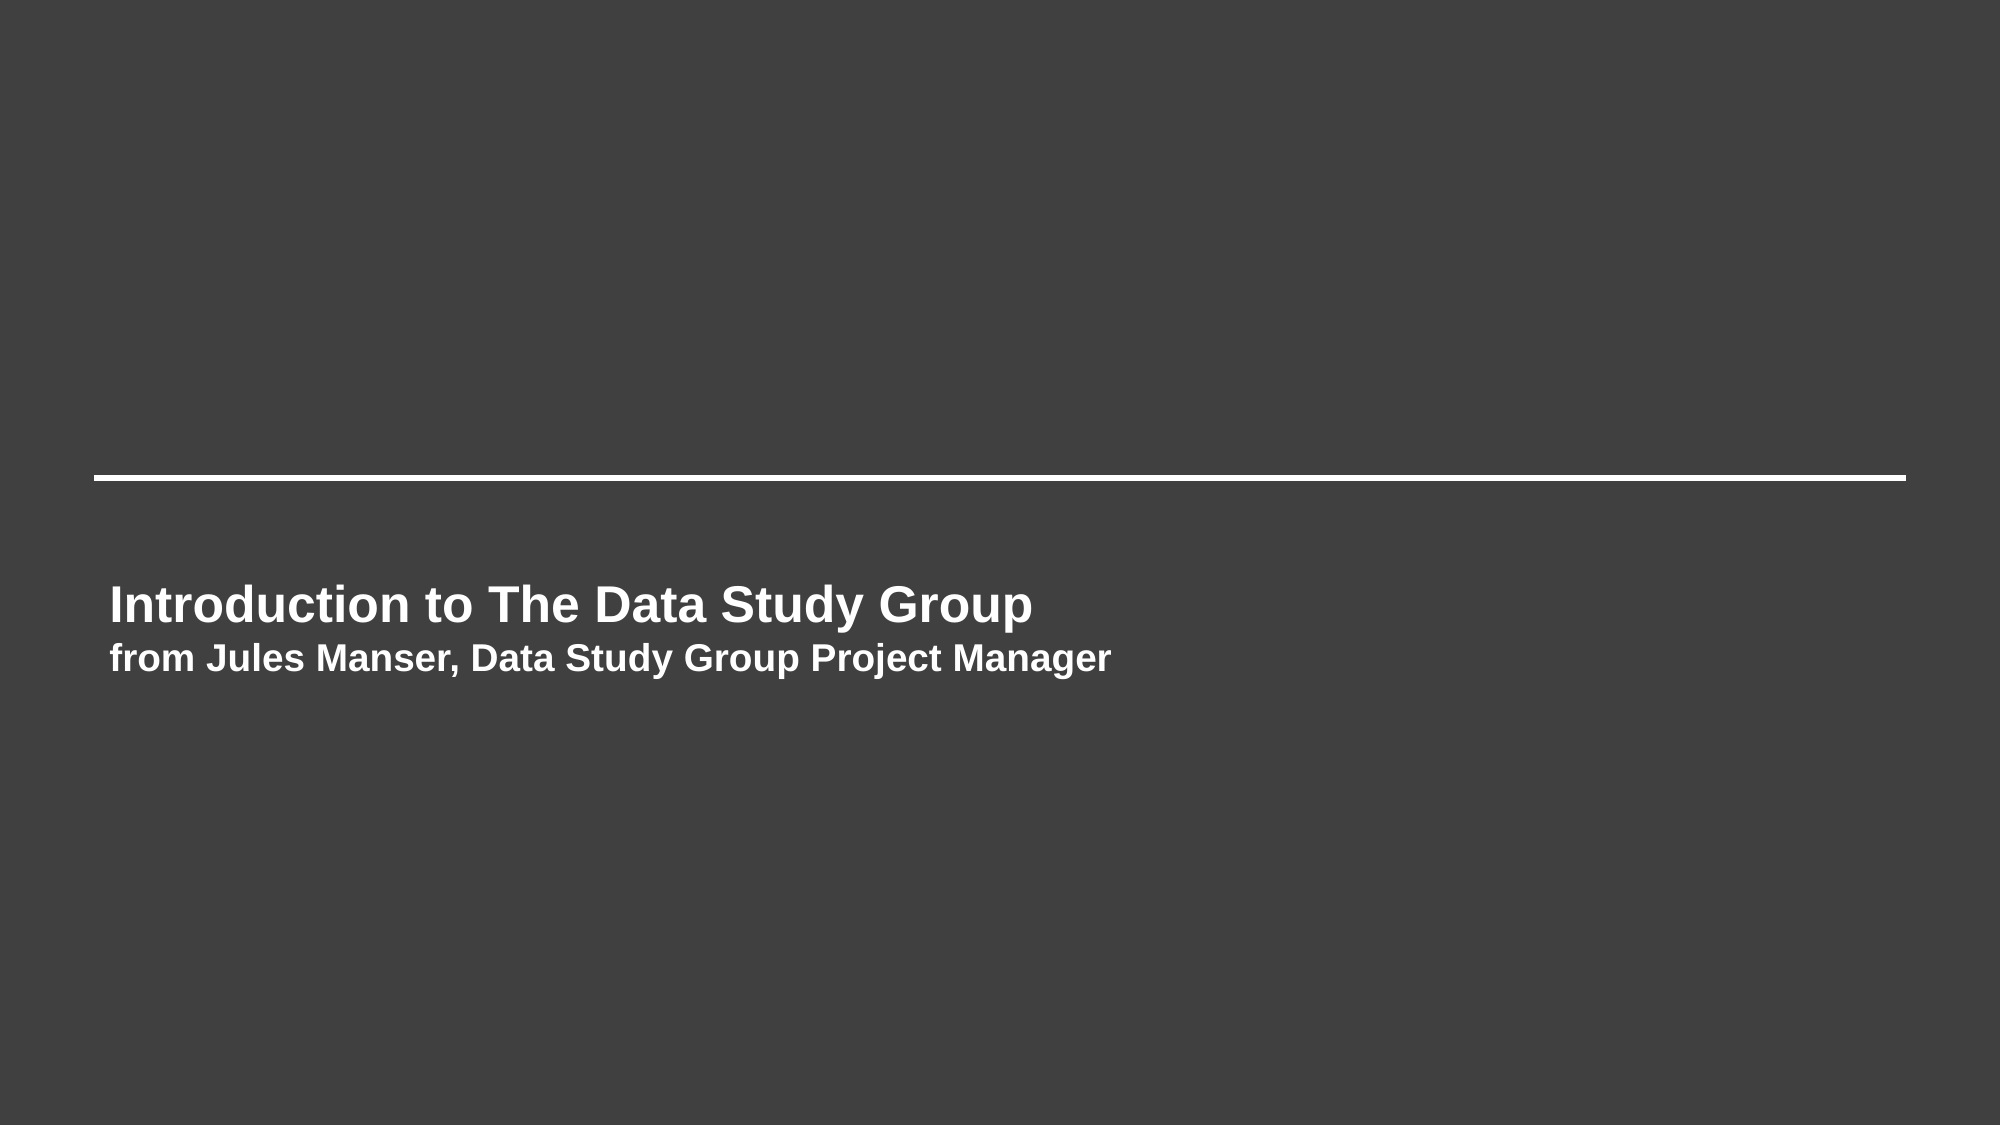

# Introduction to The Data Study Group from Jules Manser, Data Study Group Project Manager